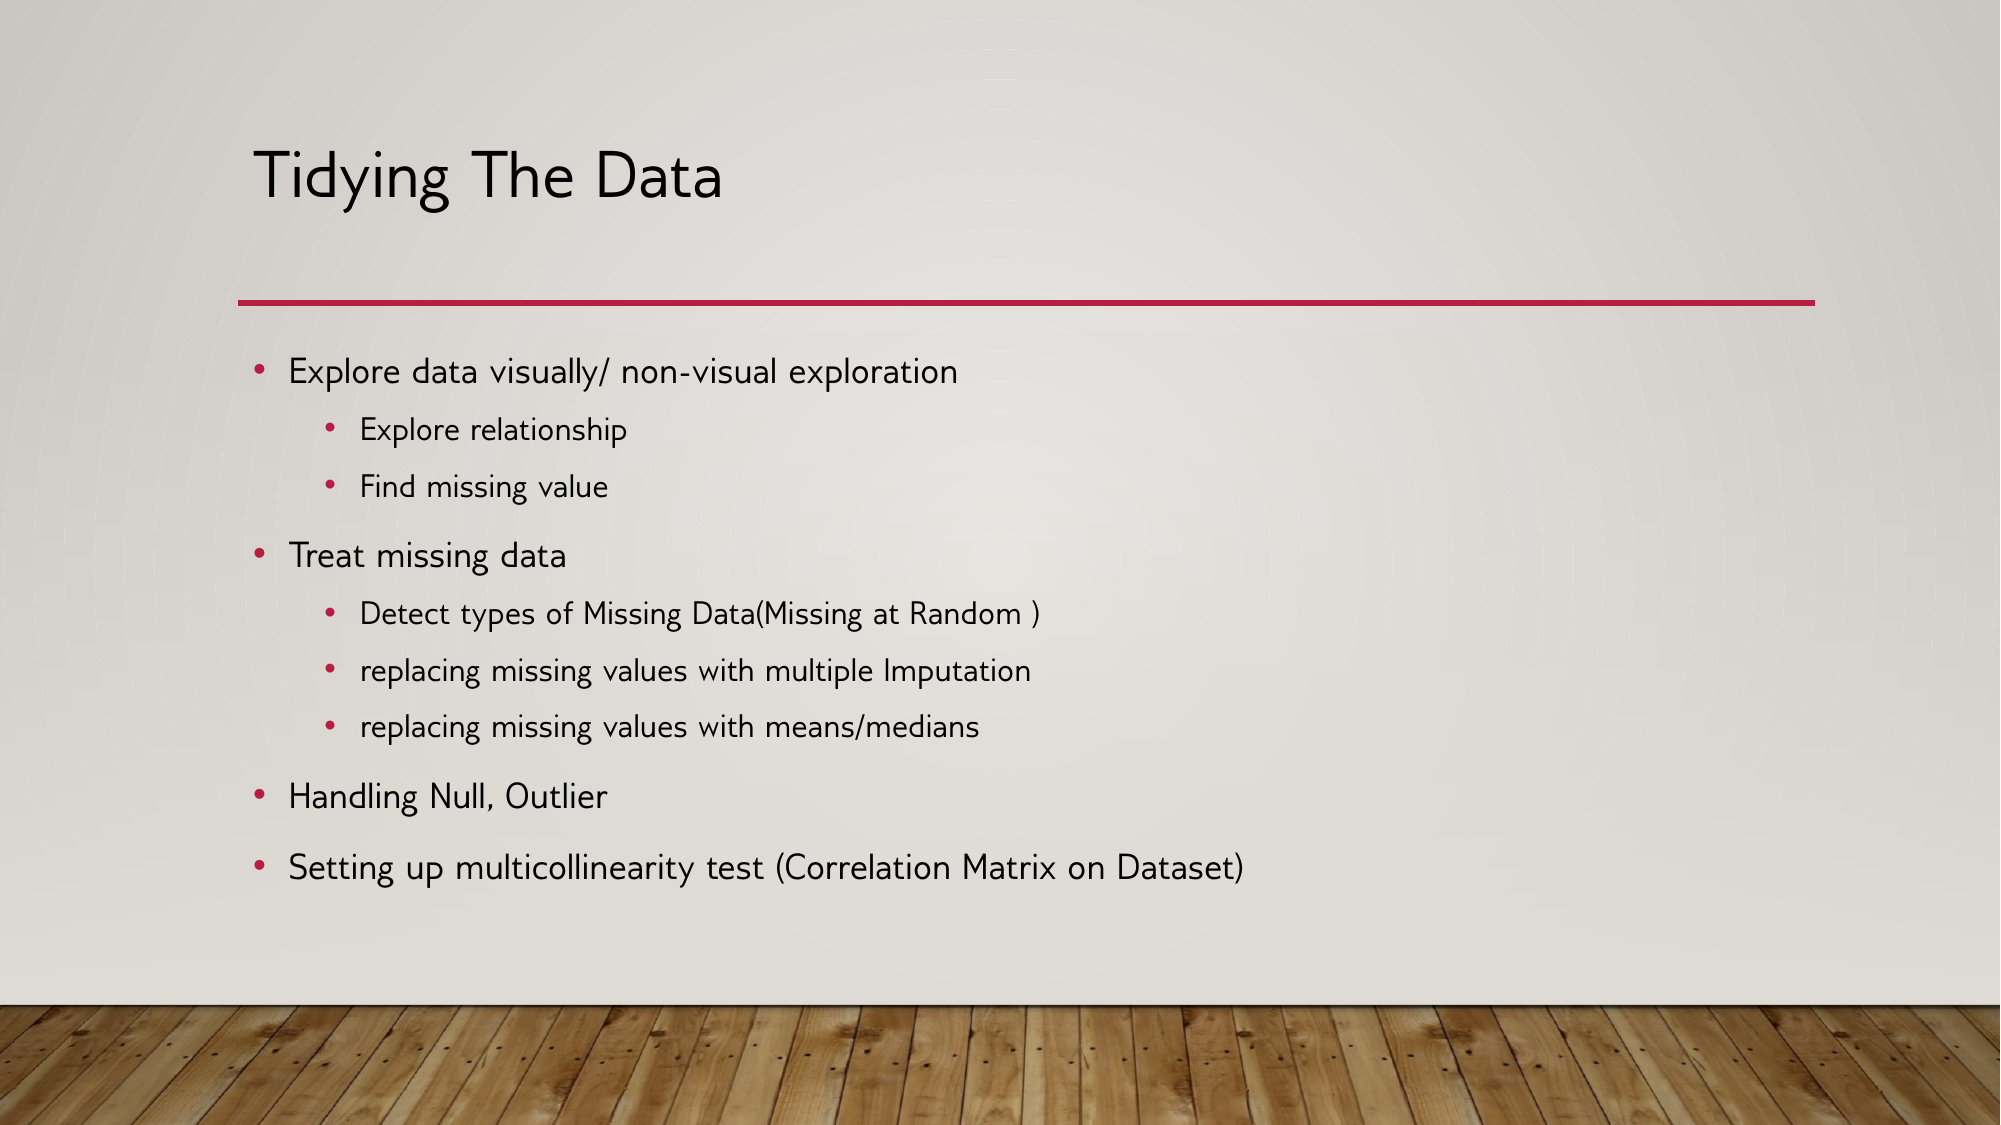

# Tidying The Data
Explore data visually/ non-visual exploration
Explore relationship
Find missing value
Treat missing data
Detect types of Missing Data(Missing at Random )
replacing missing values with multiple Imputation
replacing missing values with means/medians
Handling Null, Outlier
Setting up multicollinearity test (Correlation Matrix on Dataset)